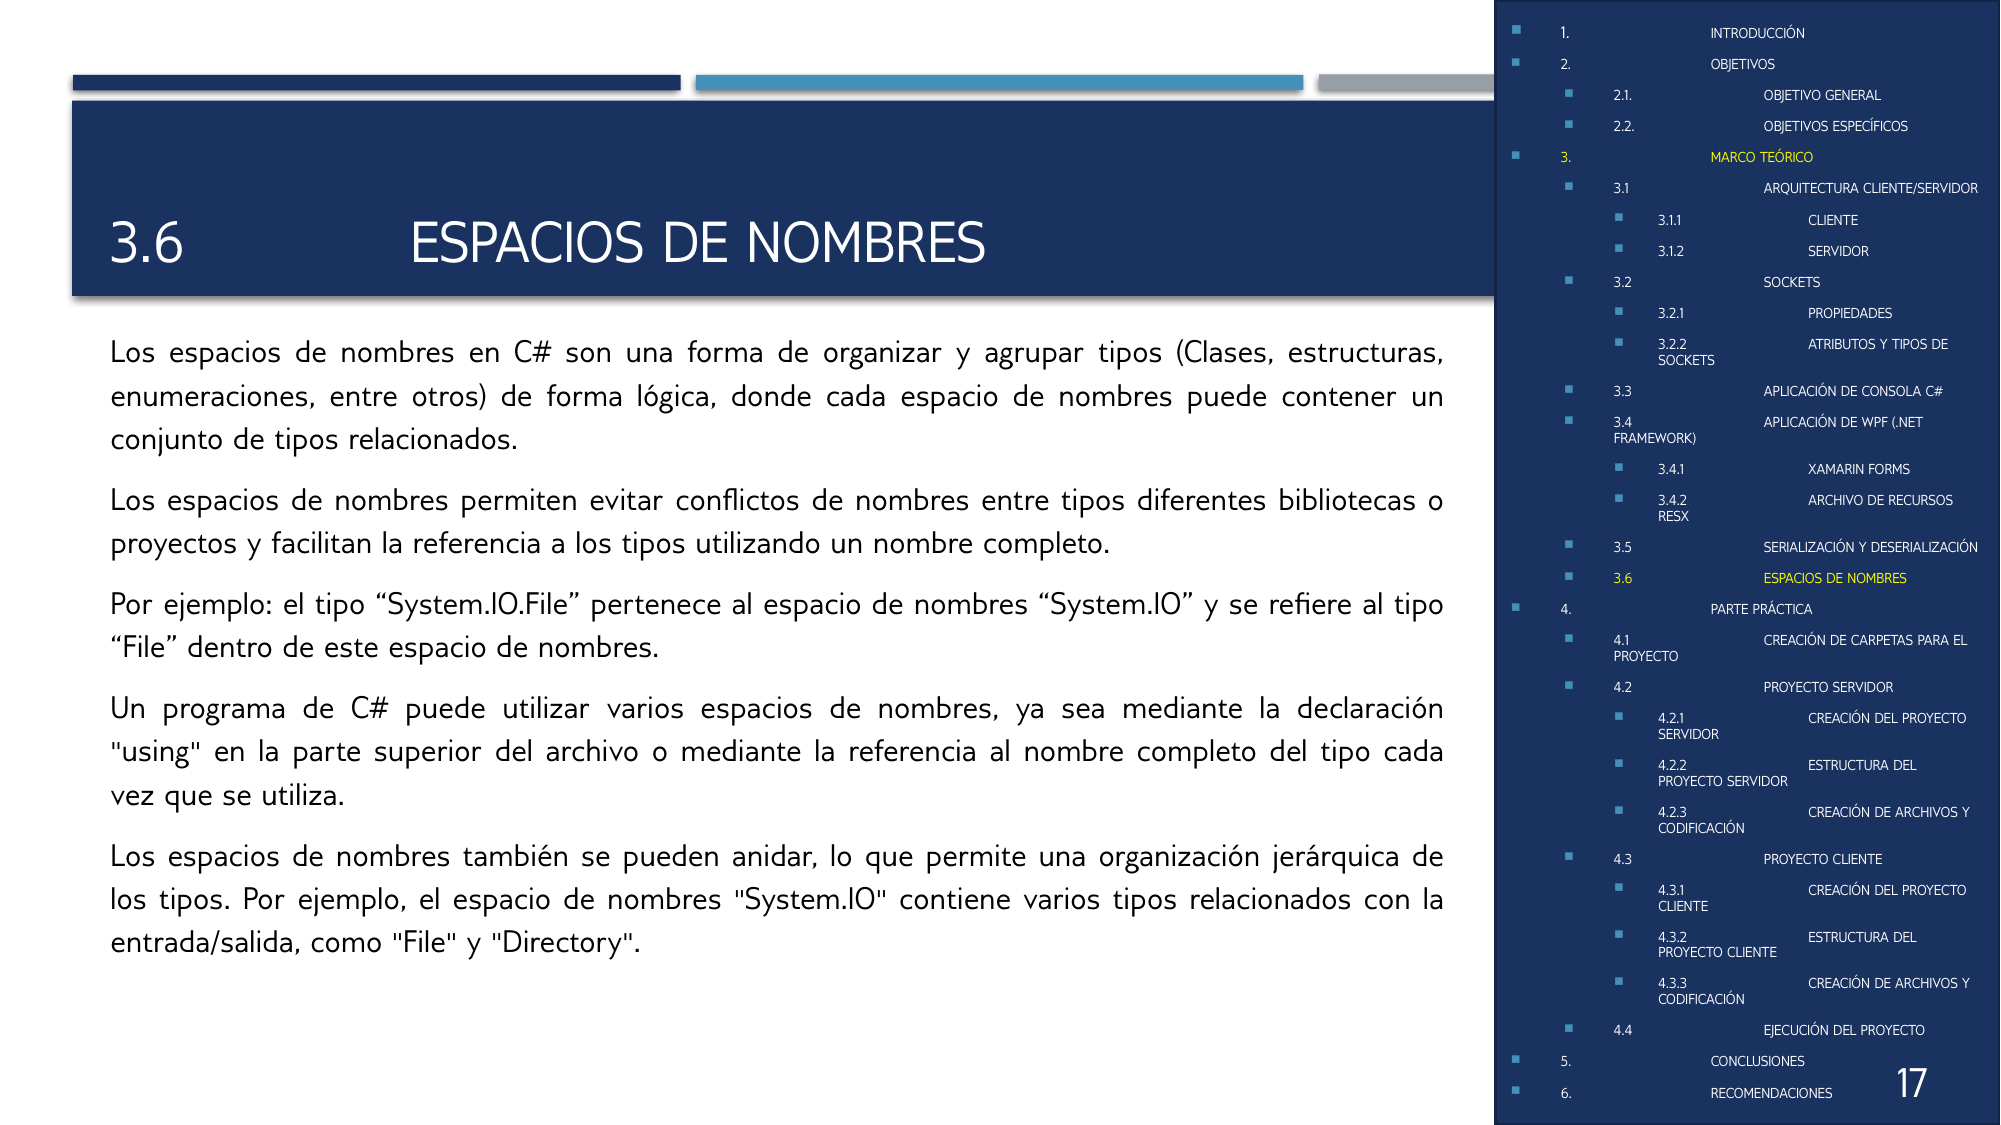

1.	INTRODUCCIÓN
2.	OBJETIVOS
2.1.	OBJETIVO GENERAL
2.2.	OBJETIVOS ESPECÍFICOS
3.	MARCO TEÓRICO
3.1	ARQUITECTURA CLIENTE/SERVIDOR
3.1.1	CLIENTE
3.1.2	SERVIDOR
3.2	SOCKETS
3.2.1	PROPIEDADES
3.2.2	ATRIBUTOS Y TIPOS DE SOCKETS
3.3	APLICACIÓN DE CONSOLA C#
3.4	APLICACIÓN DE WPF (.NET FRAMEWORK)
3.4.1	XAMARIN FORMS
3.4.2	ARCHIVO DE RECURSOS RESX
3.5	SERIALIZACIÓN Y DESERIALIZACIÓN
3.6	ESPACIOS DE NOMBRES
4.	PARTE PRÁCTICA
4.1	CREACIÓN DE CARPETAS PARA EL PROYECTO
4.2	PROYECTO SERVIDOR
4.2.1	CREACIÓN DEL PROYECTO SERVIDOR
4.2.2	ESTRUCTURA DEL PROYECTO SERVIDOR
4.2.3	CREACIÓN DE ARCHIVOS Y CODIFICACIÓN
4.3	PROYECTO CLIENTE
4.3.1	CREACIÓN DEL PROYECTO CLIENTE
4.3.2	ESTRUCTURA DEL PROYECTO CLIENTE
4.3.3	CREACIÓN DE ARCHIVOS Y CODIFICACIÓN
4.4	EJECUCIÓN DEL PROYECTO
5.	CONCLUSIONES
6.	RECOMENDACIONES
# 3.6		ESPACIOS DE NOMBRES
Los espacios de nombres en C# son una forma de organizar y agrupar tipos (Clases, estructuras, enumeraciones, entre otros) de forma lógica, donde cada espacio de nombres puede contener un conjunto de tipos relacionados.
Los espacios de nombres permiten evitar conflictos de nombres entre tipos diferentes bibliotecas o proyectos y facilitan la referencia a los tipos utilizando un nombre completo.
Por ejemplo: el tipo “System.IO.File” pertenece al espacio de nombres “System.IO” y se refiere al tipo “File” dentro de este espacio de nombres.
Un programa de C# puede utilizar varios espacios de nombres, ya sea mediante la declaración "using" en la parte superior del archivo o mediante la referencia al nombre completo del tipo cada vez que se utiliza.
Los espacios de nombres también se pueden anidar, lo que permite una organización jerárquica de los tipos. Por ejemplo, el espacio de nombres "System.IO" contiene varios tipos relacionados con la entrada/salida, como "File" y "Directory".
17
9
9
9
6